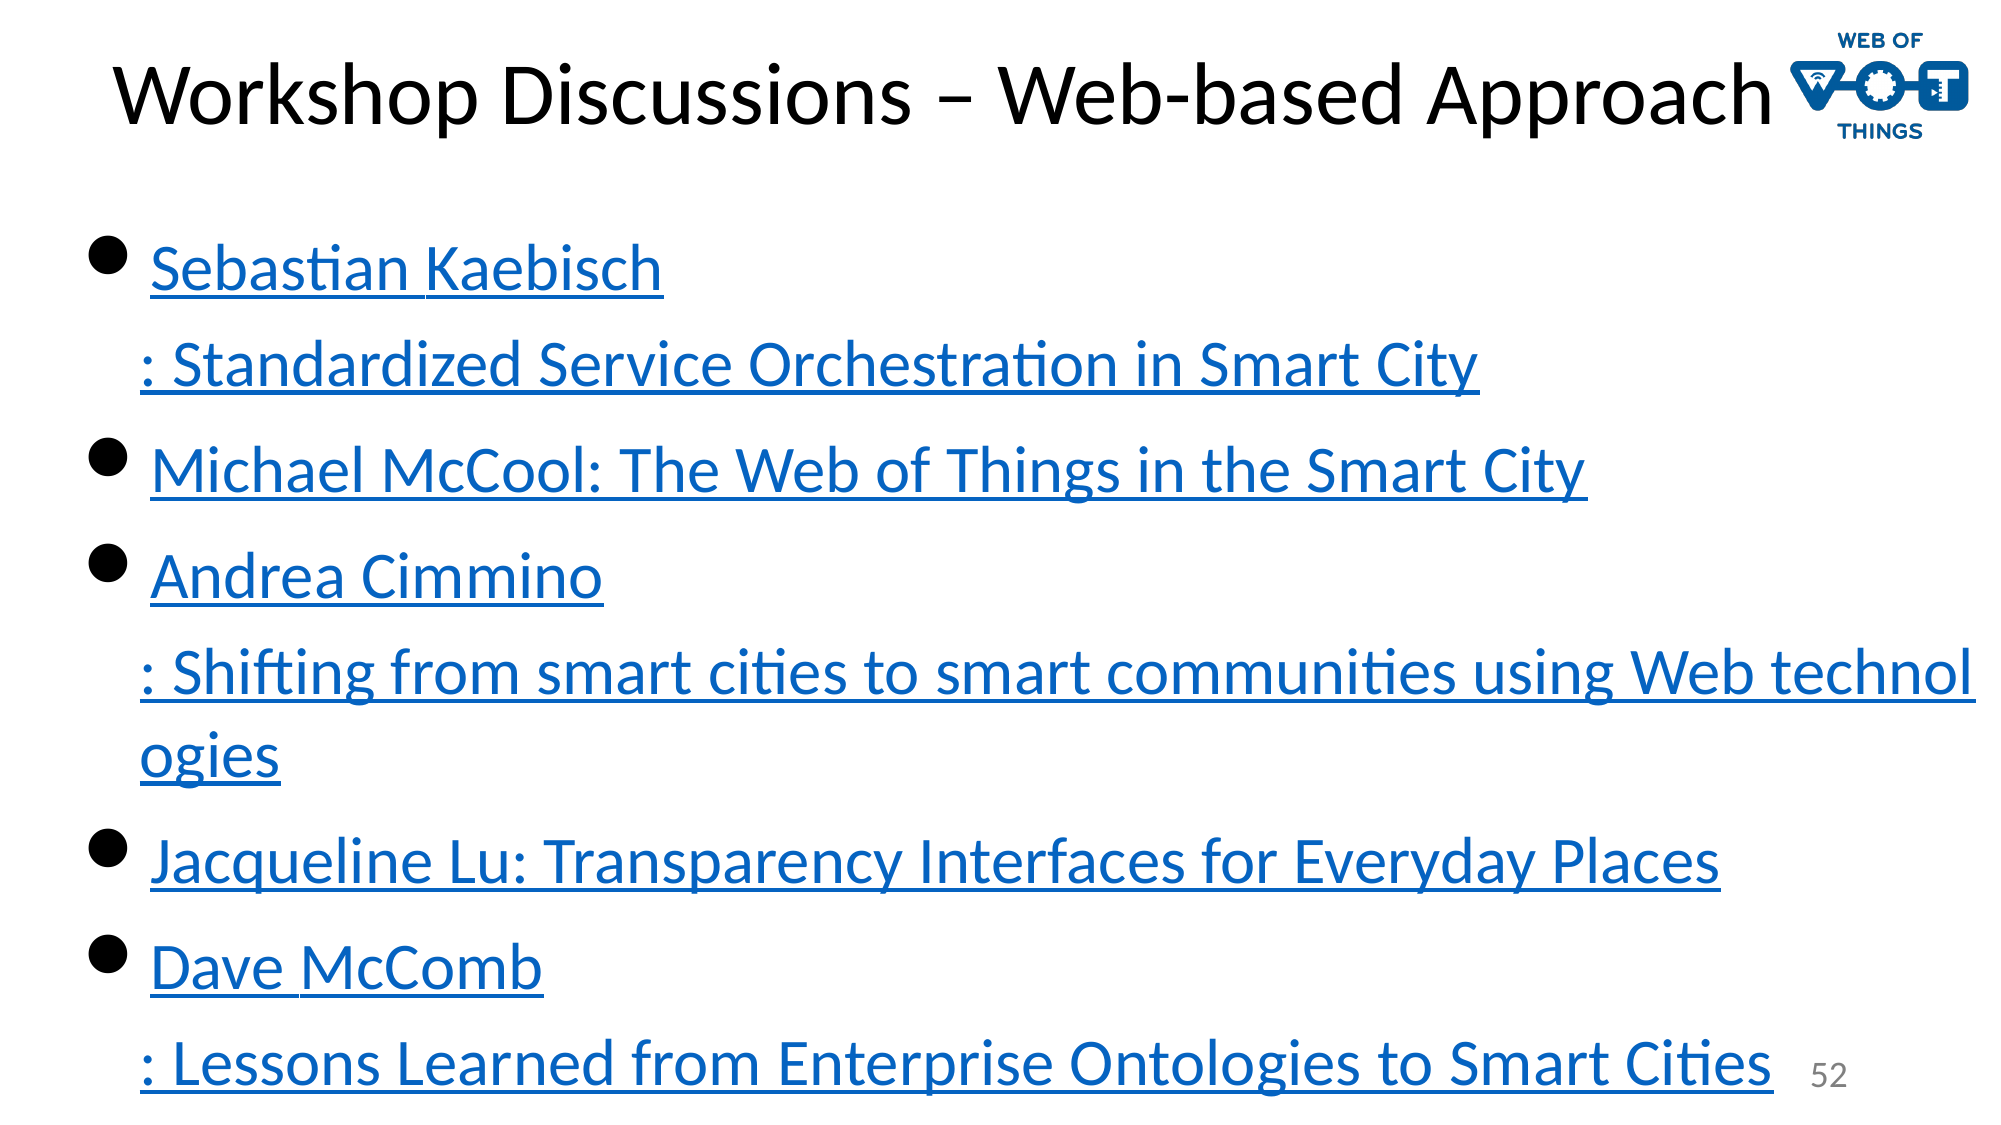

# Workshop Discussions – Web-based Approach
Sebastian Kaebisch: Standardized Service Orchestration in Smart City
Michael McCool: The Web of Things in the Smart City
Andrea Cimmino: Shifting from smart cities to smart communities using Web technologies
Jacqueline Lu: Transparency Interfaces for Everyday Places
Dave McComb: Lessons Learned from Enterprise Ontologies to Smart Cities

52